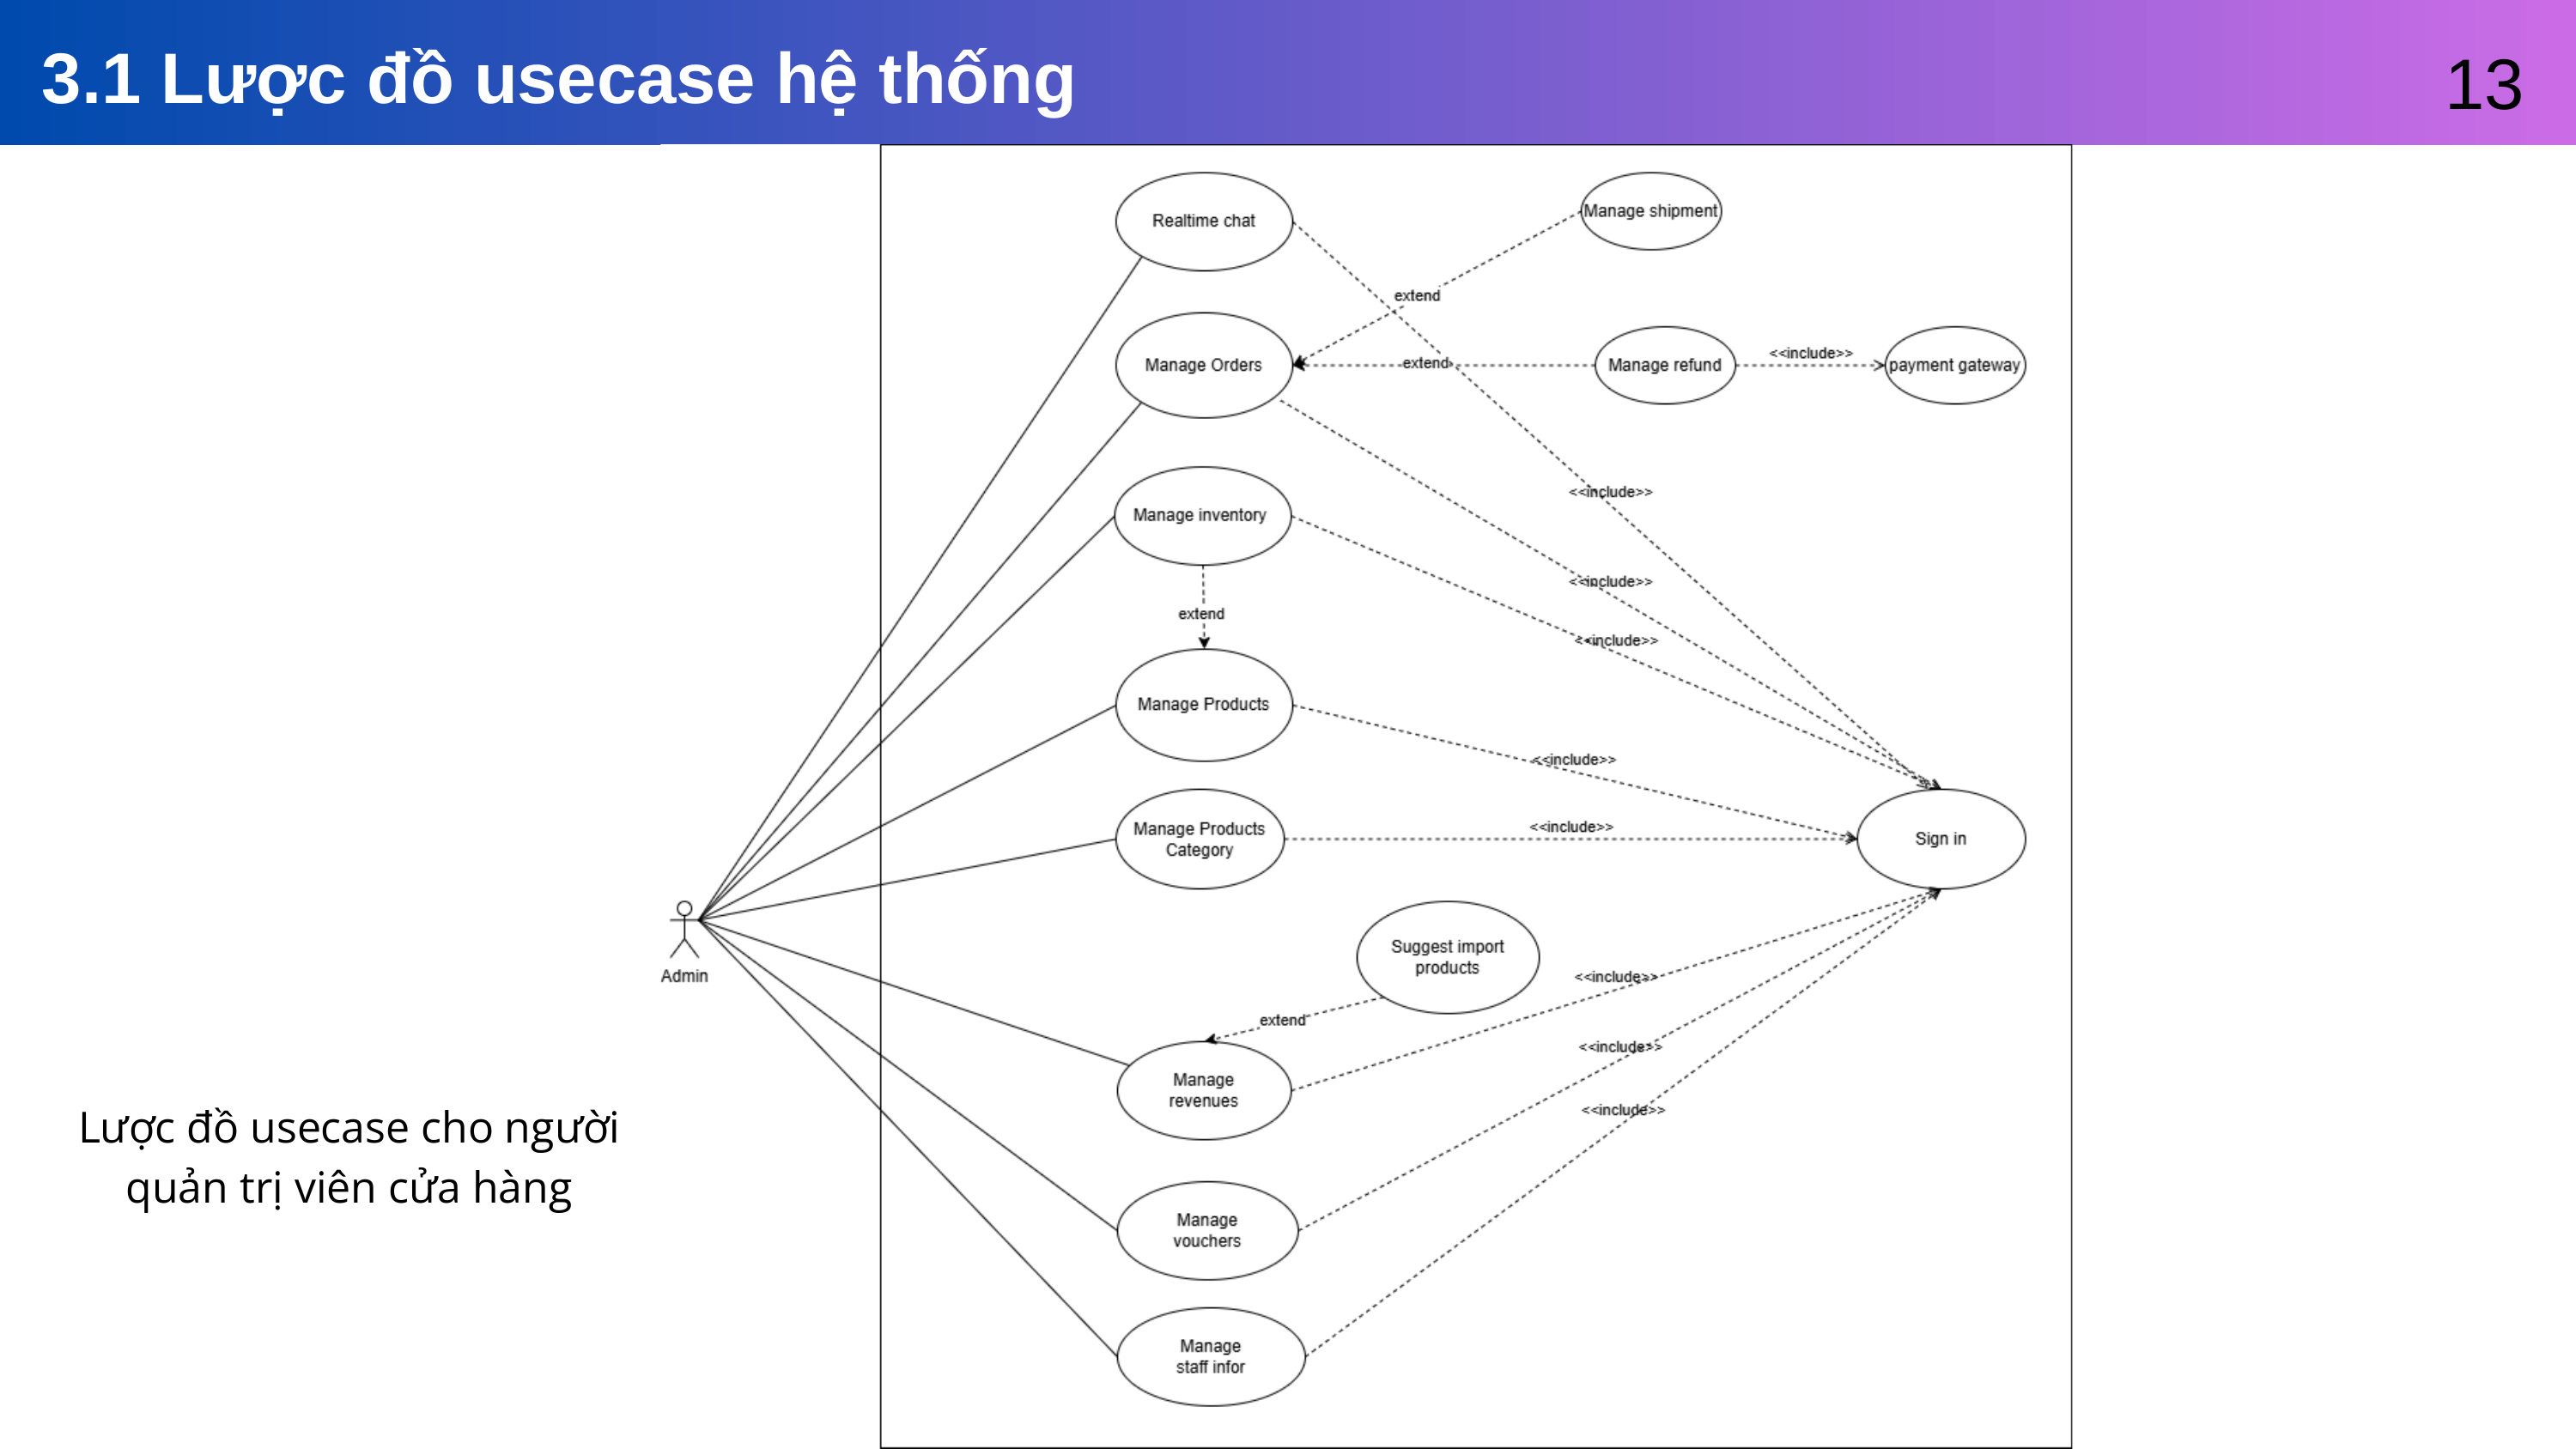

13
3.1 Lược đồ usecase hệ thống

Lược đồ usecase cho người quản trị viên cửa hàng